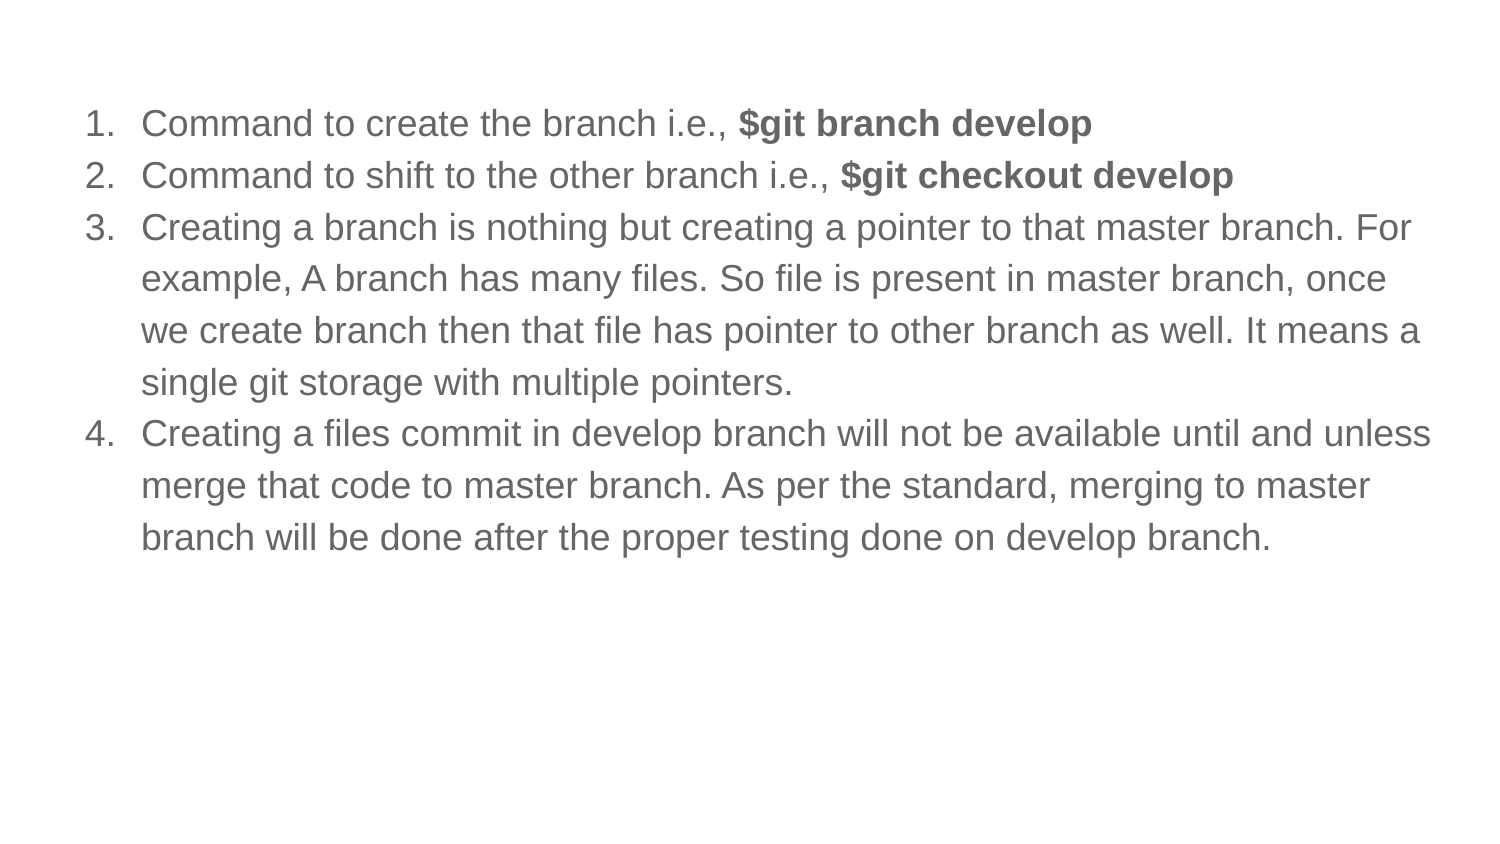

Command to create the branch i.e., $git branch develop
Command to shift to the other branch i.e., $git checkout develop
Creating a branch is nothing but creating a pointer to that master branch. For example, A branch has many files. So file is present in master branch, once we create branch then that file has pointer to other branch as well. It means a single git storage with multiple pointers.
Creating a files commit in develop branch will not be available until and unless merge that code to master branch. As per the standard, merging to master branch will be done after the proper testing done on develop branch.